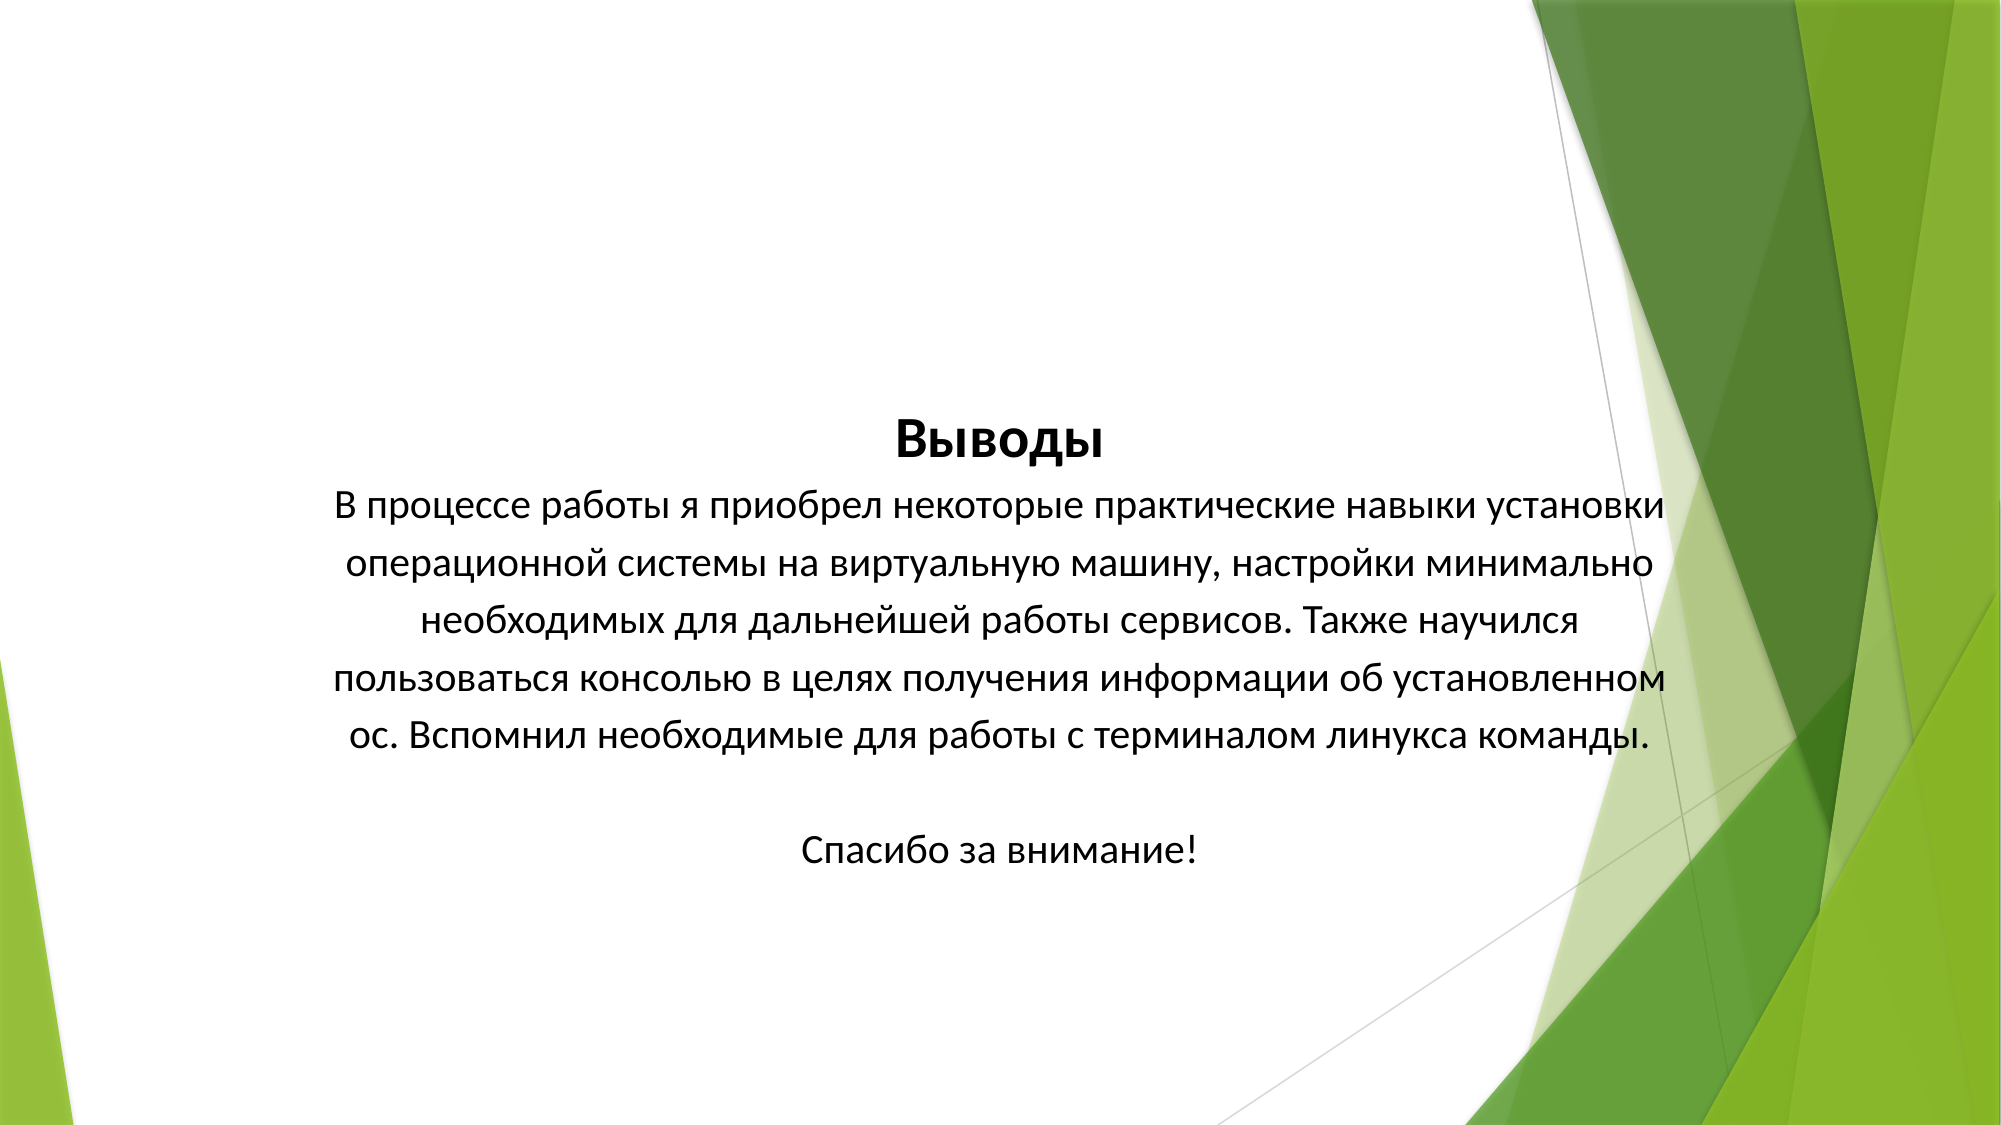

Выводы
В процессе работы я приобрел некоторые практические навыки установки операционной системы на виртуальную машину, настройки минимально необходимых для дальнейшей работы сервисов. Также научился пользоваться консолью в целях получения информации об установленном ос. Вспомнил необходимые для работы с терминалом линукса команды.

Спасибо за внимание!